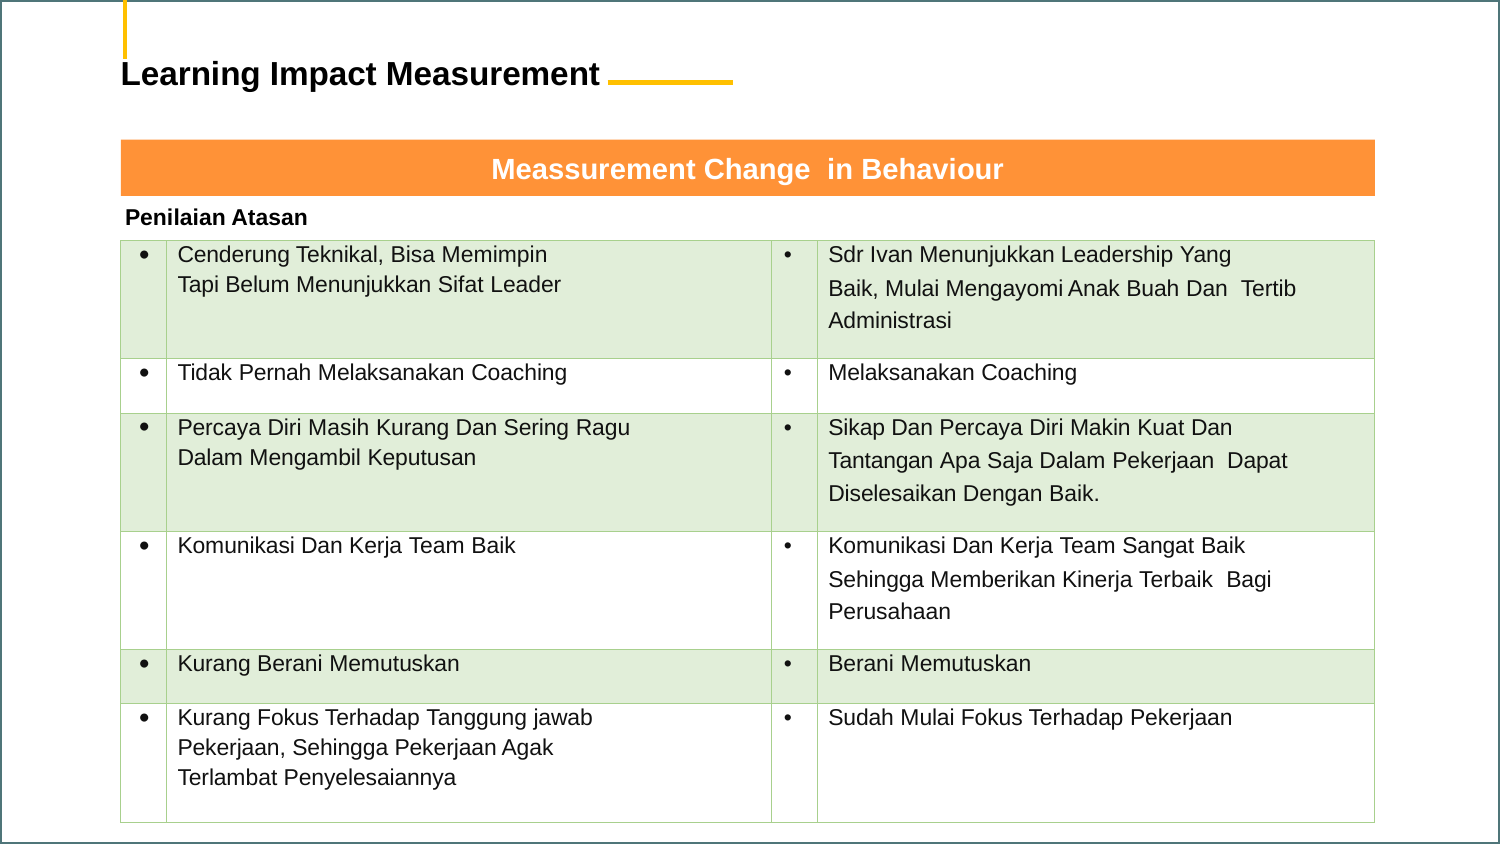

Learning Impact Measurement
Meassurement Change  in Behaviour
Penilaian Atasan
| • | Cenderung Teknikal, Bisa Memimpin Tapi Belum Menunjukkan Sifat Leader | • | Sdr Ivan Menunjukkan Leadership Yang Baik, Mulai Mengayomi Anak Buah Dan Tertib Administrasi |
| --- | --- | --- | --- |
| • | Tidak Pernah Melaksanakan Coaching | • | Melaksanakan Coaching |
| • | Percaya Diri Masih Kurang Dan Sering Ragu Dalam Mengambil Keputusan | • | Sikap Dan Percaya Diri Makin Kuat Dan Tantangan Apa Saja Dalam Pekerjaan Dapat Diselesaikan Dengan Baik. |
| • | Komunikasi Dan Kerja Team Baik | • | Komunikasi Dan Kerja Team Sangat Baik Sehingga Memberikan Kinerja Terbaik Bagi Perusahaan |
| • | Kurang Berani Memutuskan | • | Berani Memutuskan |
| • | Kurang Fokus Terhadap Tanggung jawab Pekerjaan, Sehingga Pekerjaan Agak Terlambat Penyelesaiannya | • | Sudah Mulai Fokus Terhadap Pekerjaan |
25